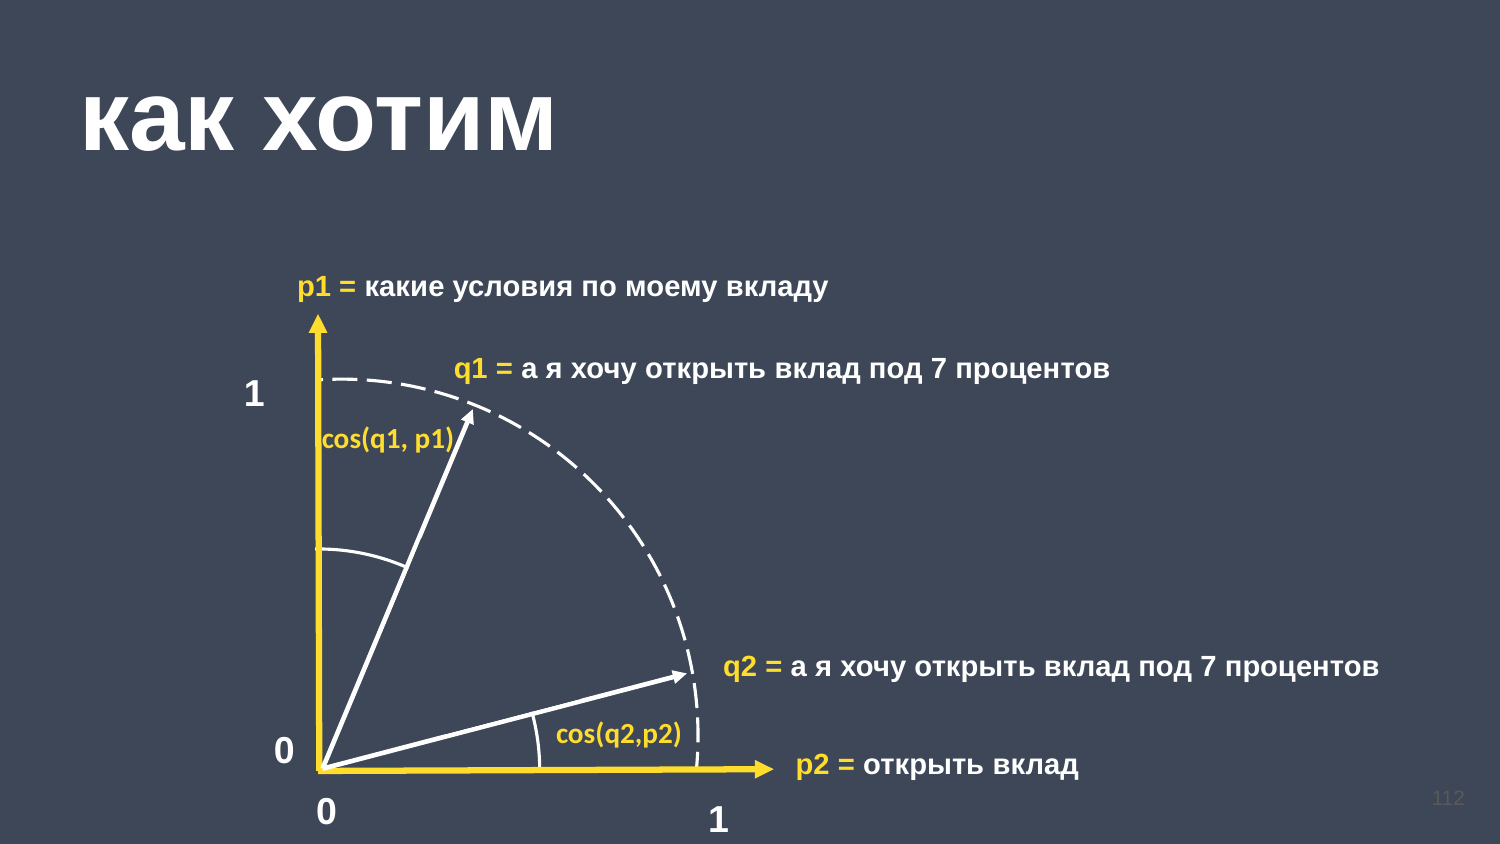

как хотим
 p1 = какие условия по моему вкладу

q1 = а я хочу открыть вклад под 7 процентов
1

cos(q1, p1)

q2 = а я хочу открыть вклад под 7 процентов
cos(q2,p2)
0
p2 = открыть вклад
112
0
1